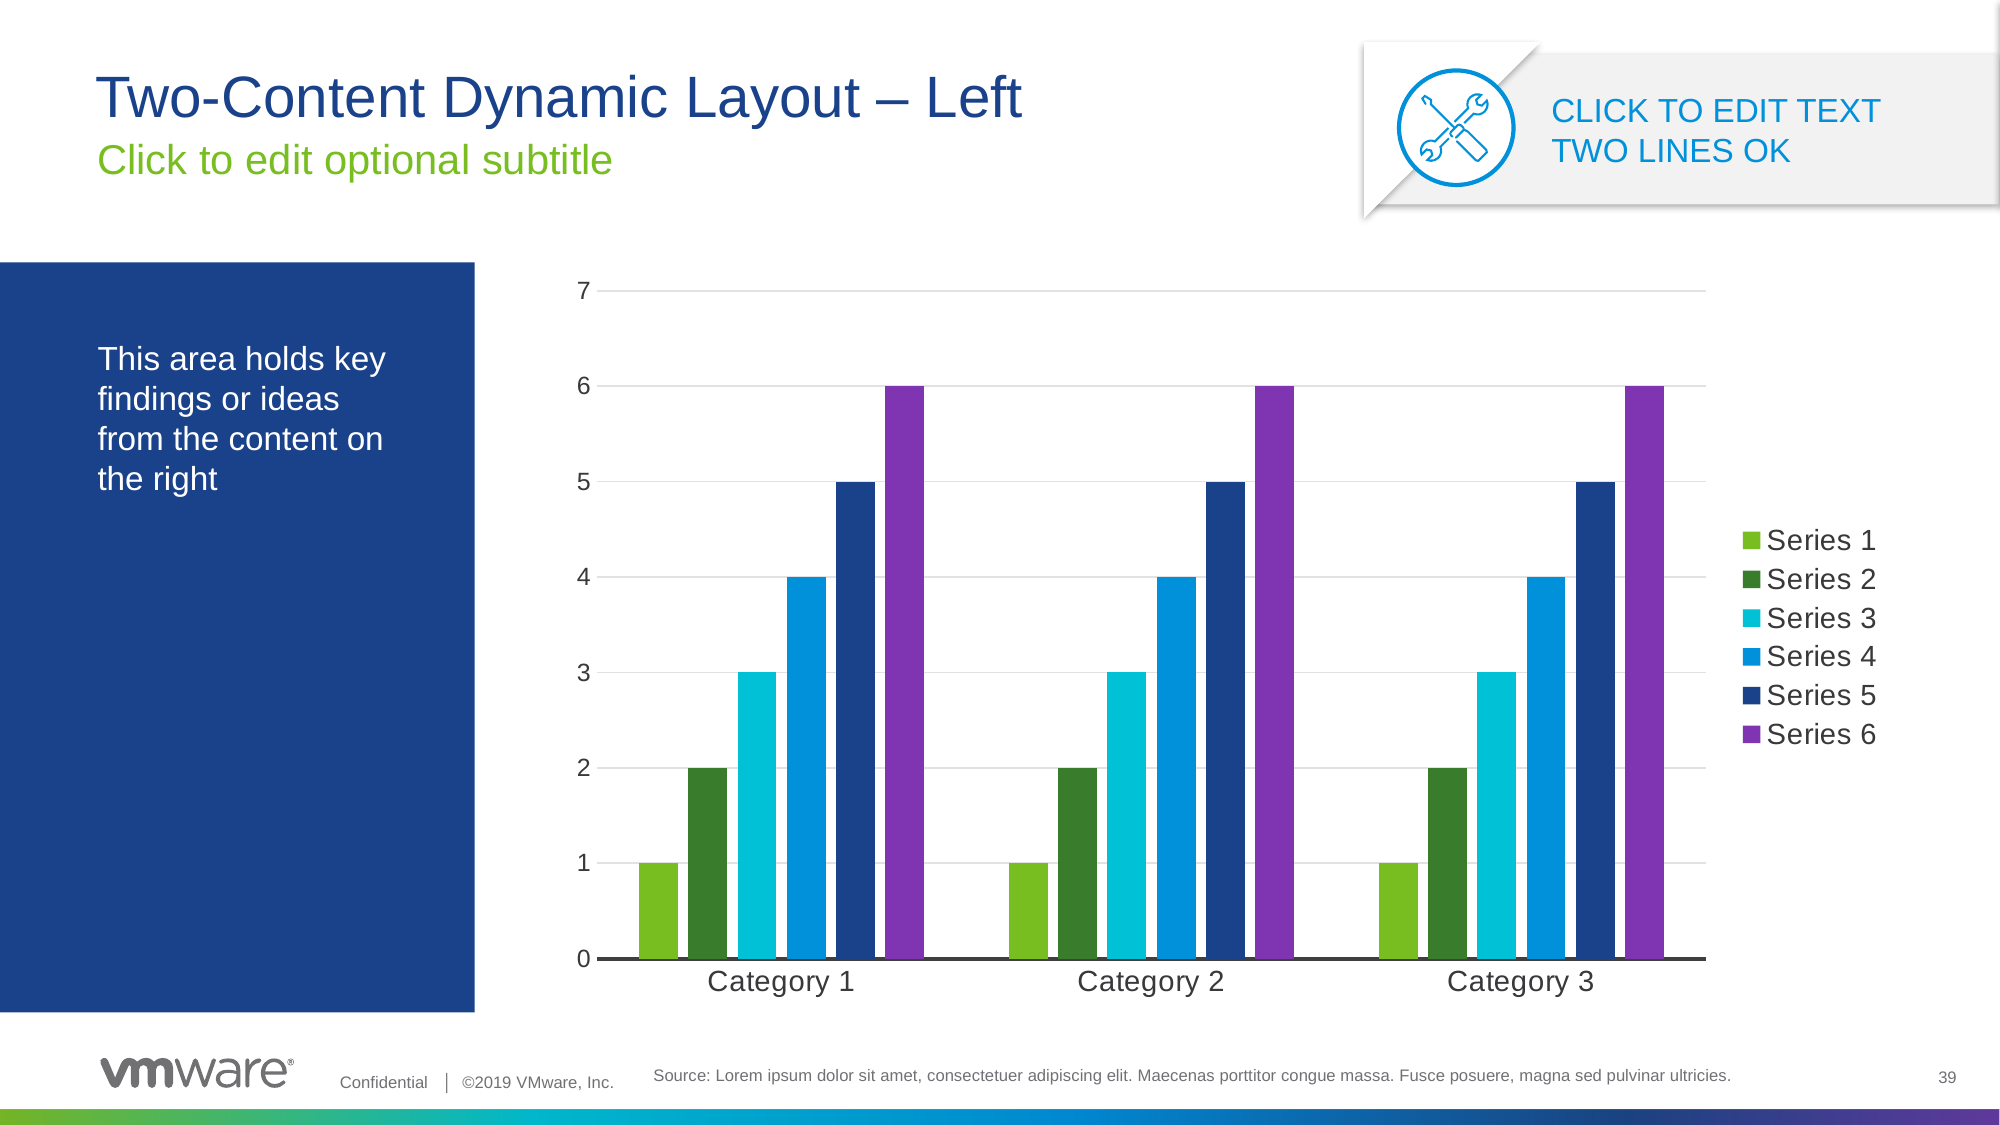

CLICK TO EDIT TEXT TWO LINES OK

# Two-Content Dynamic Layout – Left
Click to edit optional subtitle
This area holds key findings or ideas from the content on the right

### Chart

| Category | Series 1 | Series 2 | Series 3 | Series 4 | Series 5 | Series 6 |
|---|---|---|---|---|---|---|
| Category 1 | 1.0 | 2.0 | 3.0 | 4.0 | 5.0 | 6.0 |
| Category 2 | 1.0 | 2.0 | 3.0 | 4.0 | 5.0 | 6.0 |
| Category 3 | 1.0 | 2.0 | 3.0 | 4.0 | 5.0 | 6.0 |
Source: Lorem ipsum dolor sit amet, consectetuer adipiscing elit. Maecenas porttitor congue massa. Fusce posuere, magna sed pulvinar ultricies.